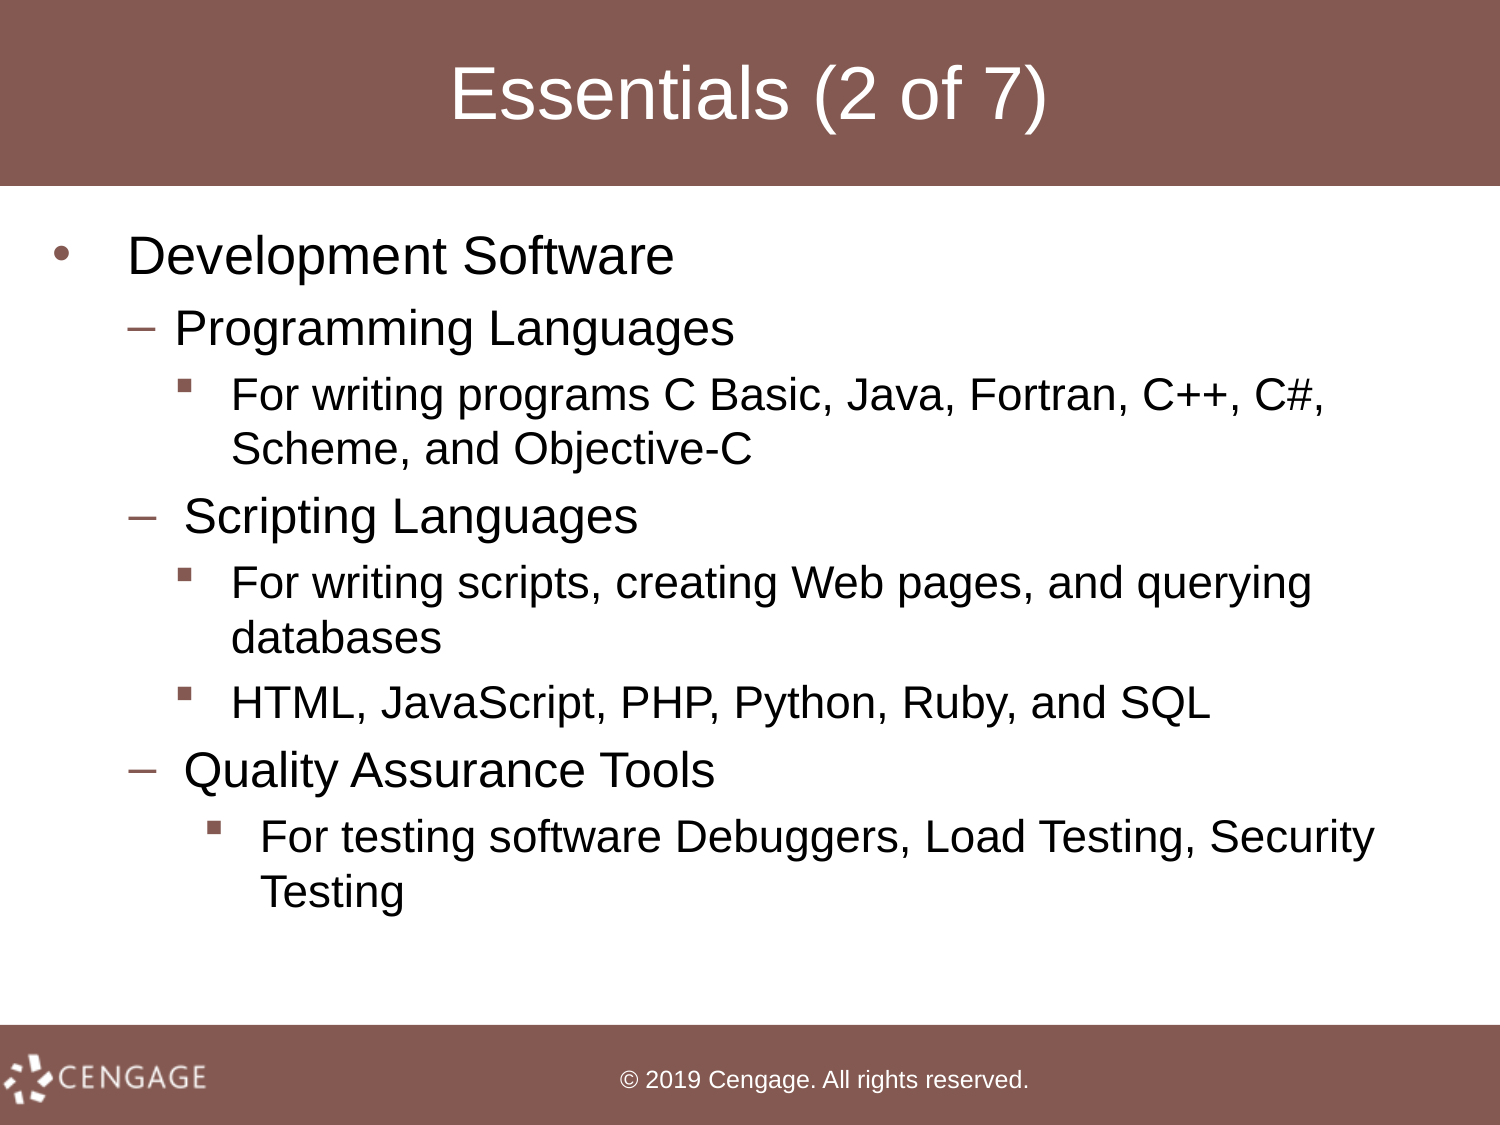

# Essentials (2 of 7)
Development Software
Programming Languages
For writing programs C Basic, Java, Fortran, C++, C#, Scheme, and Objective-C
Scripting Languages
For writing scripts, creating Web pages, and querying databases
HTML, JavaScript, PHP, Python, Ruby, and SQL
Quality Assurance Tools
For testing software Debuggers, Load Testing, Security Testing